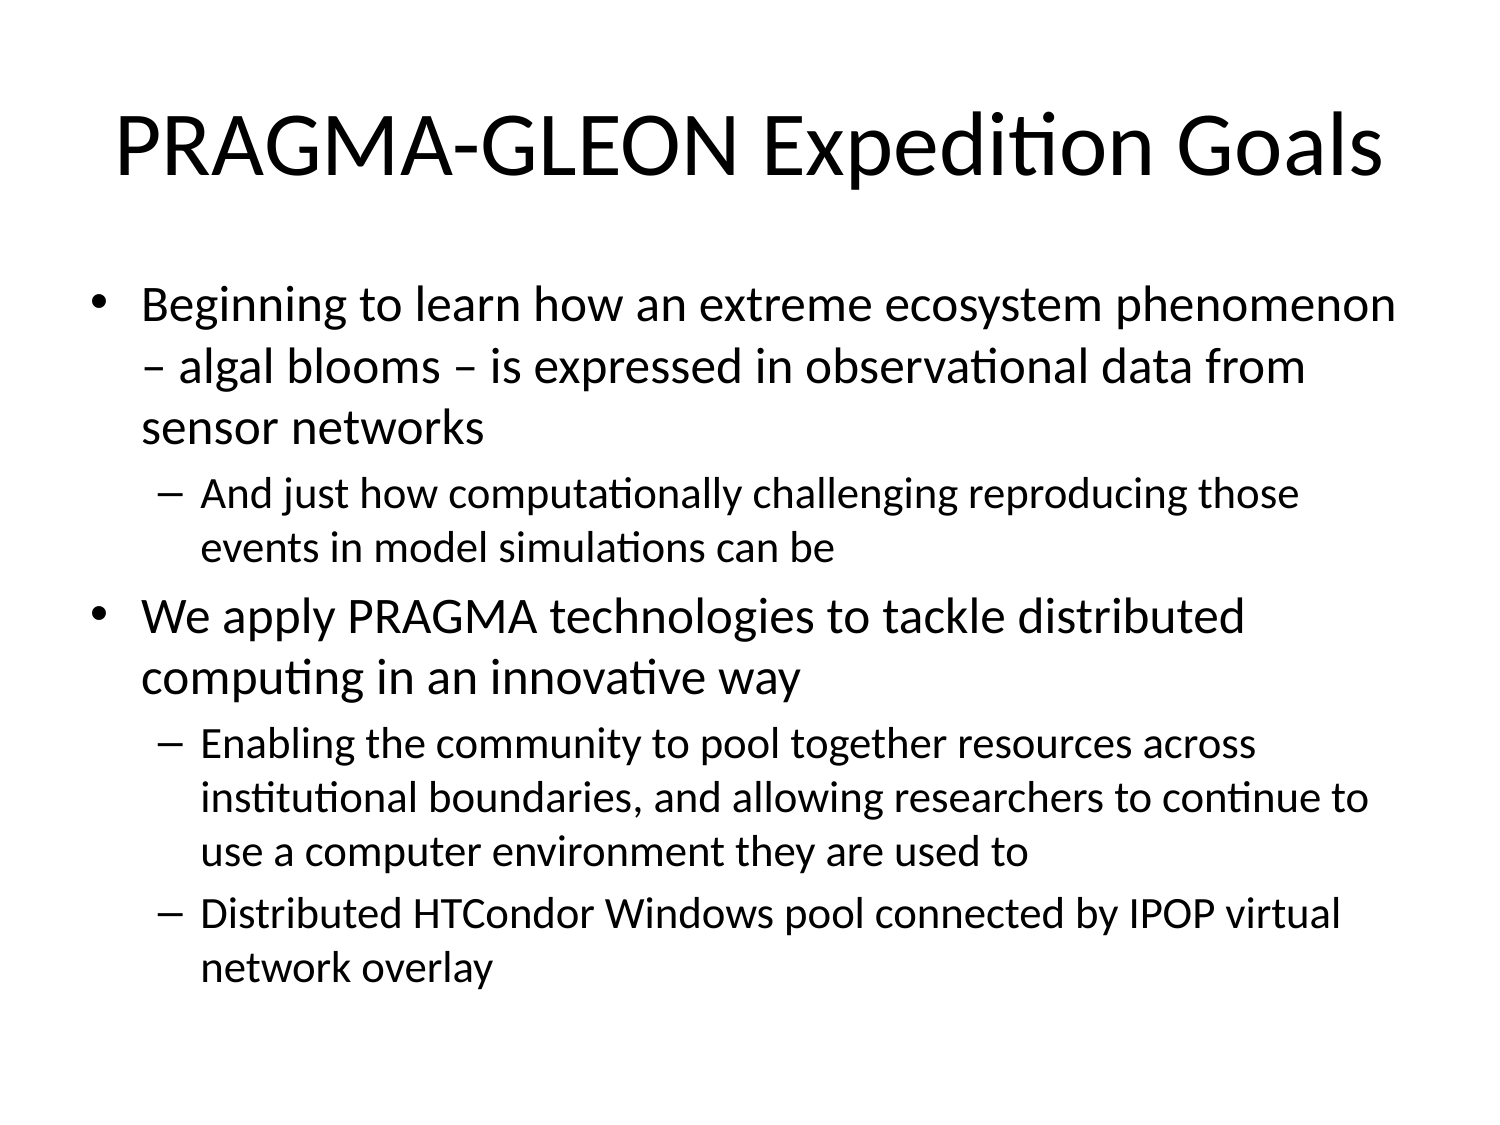

# PRAGMA-GLEON Expedition Goals
Beginning to learn how an extreme ecosystem phenomenon – algal blooms – is expressed in observational data from sensor networks
And just how computationally challenging reproducing those events in model simulations can be
We apply PRAGMA technologies to tackle distributed computing in an innovative way
Enabling the community to pool together resources across institutional boundaries, and allowing researchers to continue to use a computer environment they are used to
Distributed HTCondor Windows pool connected by IPOP virtual network overlay